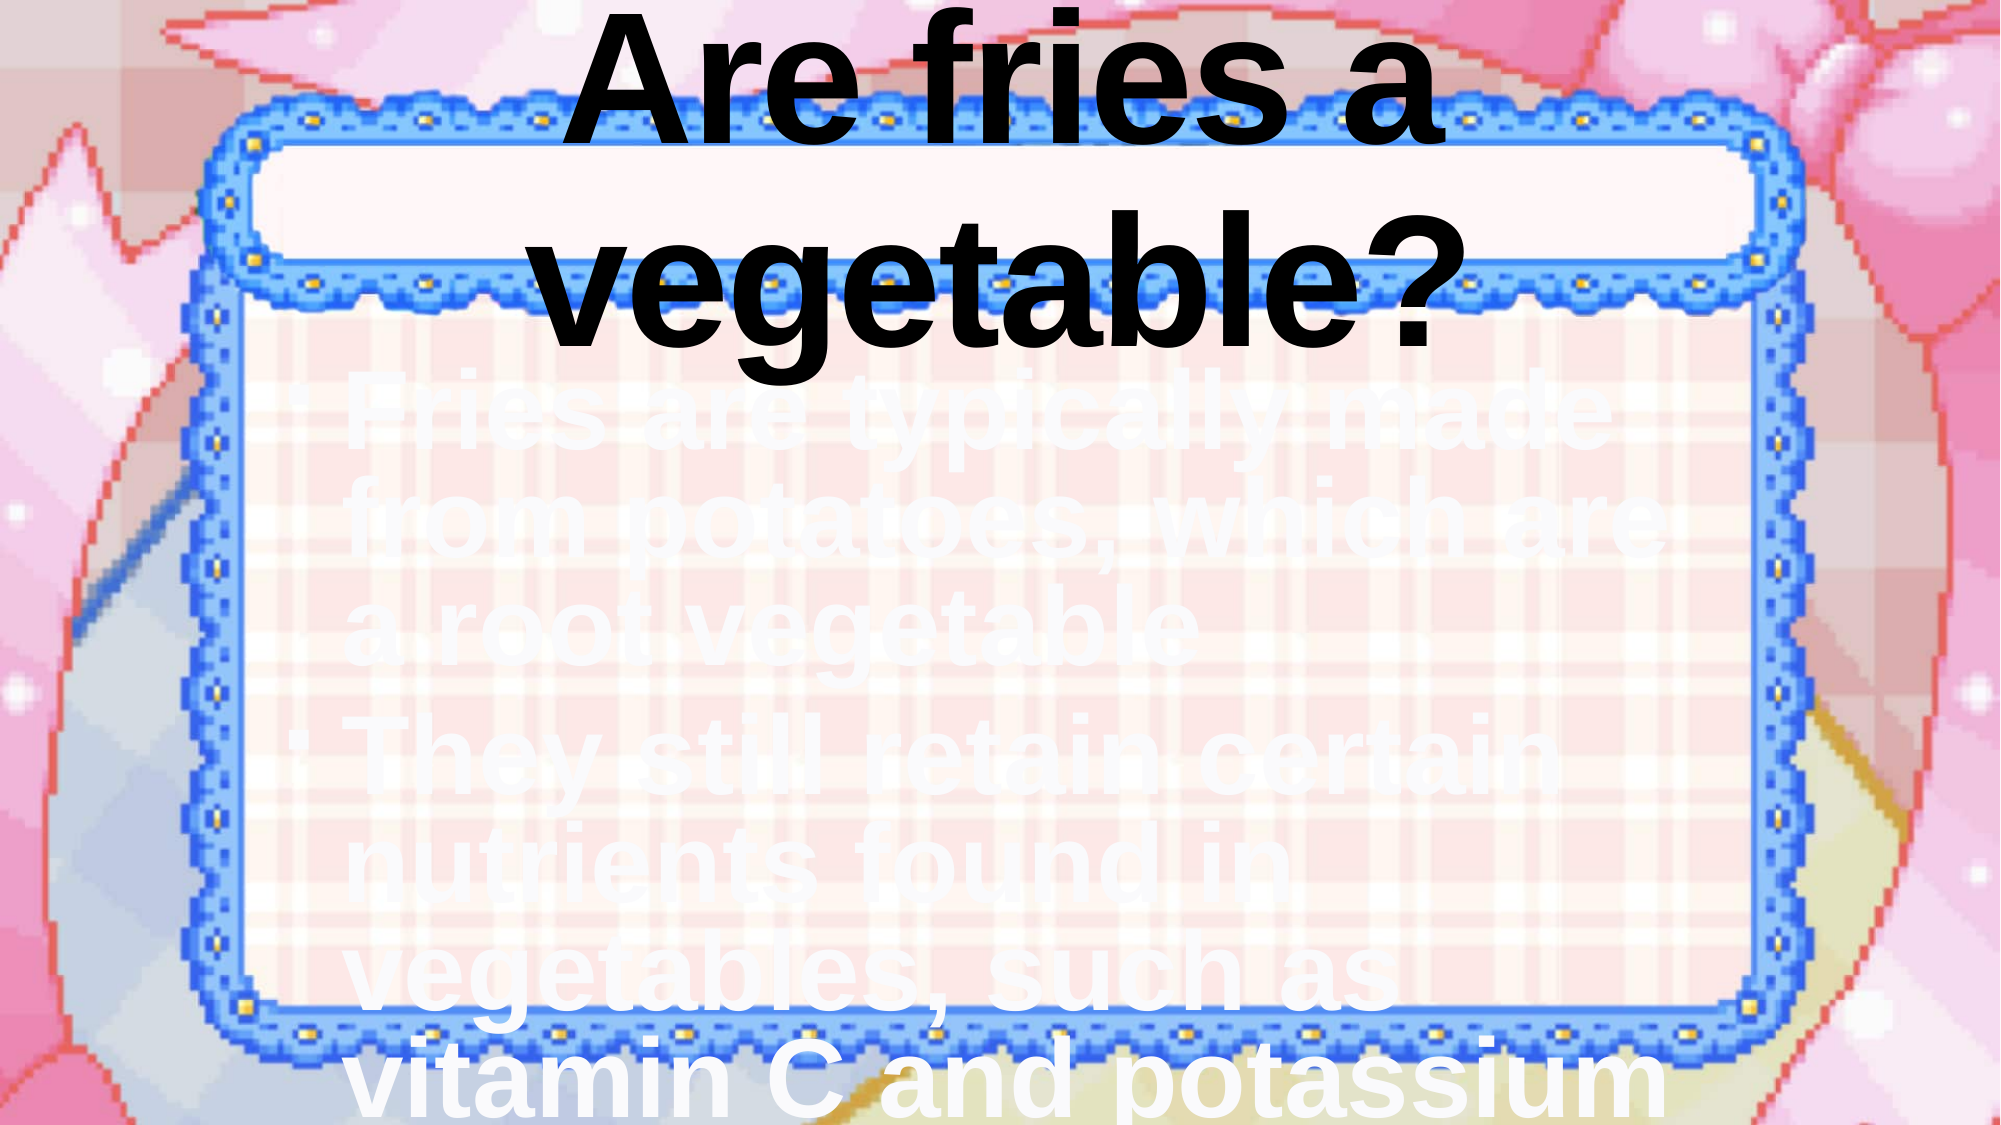

# Are fries a vegetable?
Fries are typically made from potatoes, which are a root vegetable
They still retain certain nutrients found in vegetables, such as vitamin C and potassium